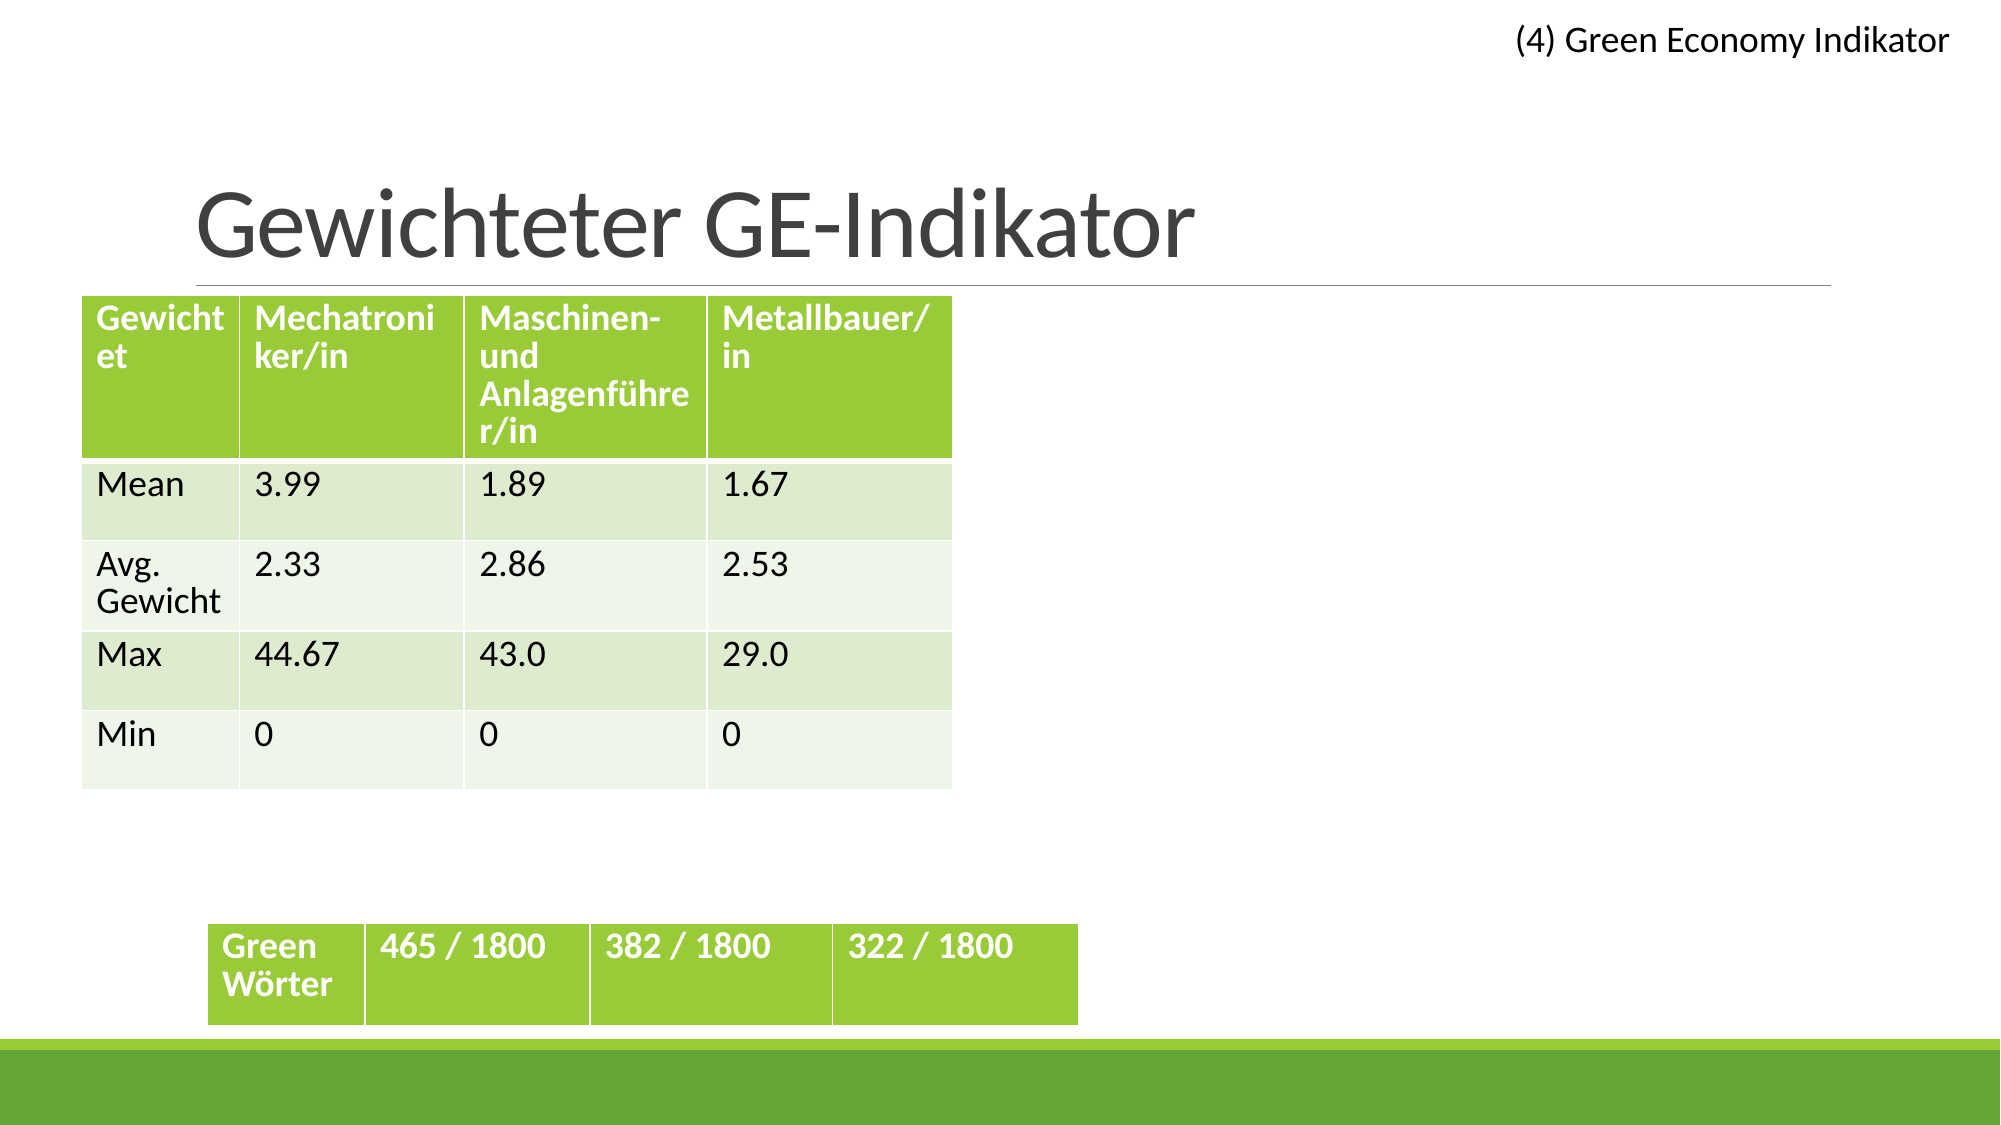

(4) Green Economy Indikator
# Gewichteter GE-Indikator
| Gewichtet | Mechatroniker/in | Maschinen- und Anlagenführer/in | Metallbauer/in |
| --- | --- | --- | --- |
| Mean | 3.99 | 1.89 | 1.67 |
| Avg. Gewicht | 2.33 | 2.86 | 2.53 |
| Max | 44.67 | 43.0 | 29.0 |
| Min | 0 | 0 | 0 |
| Green Wörter | 465 / 1800 | 382 / 1800 | 322 / 1800 |
| --- | --- | --- | --- |